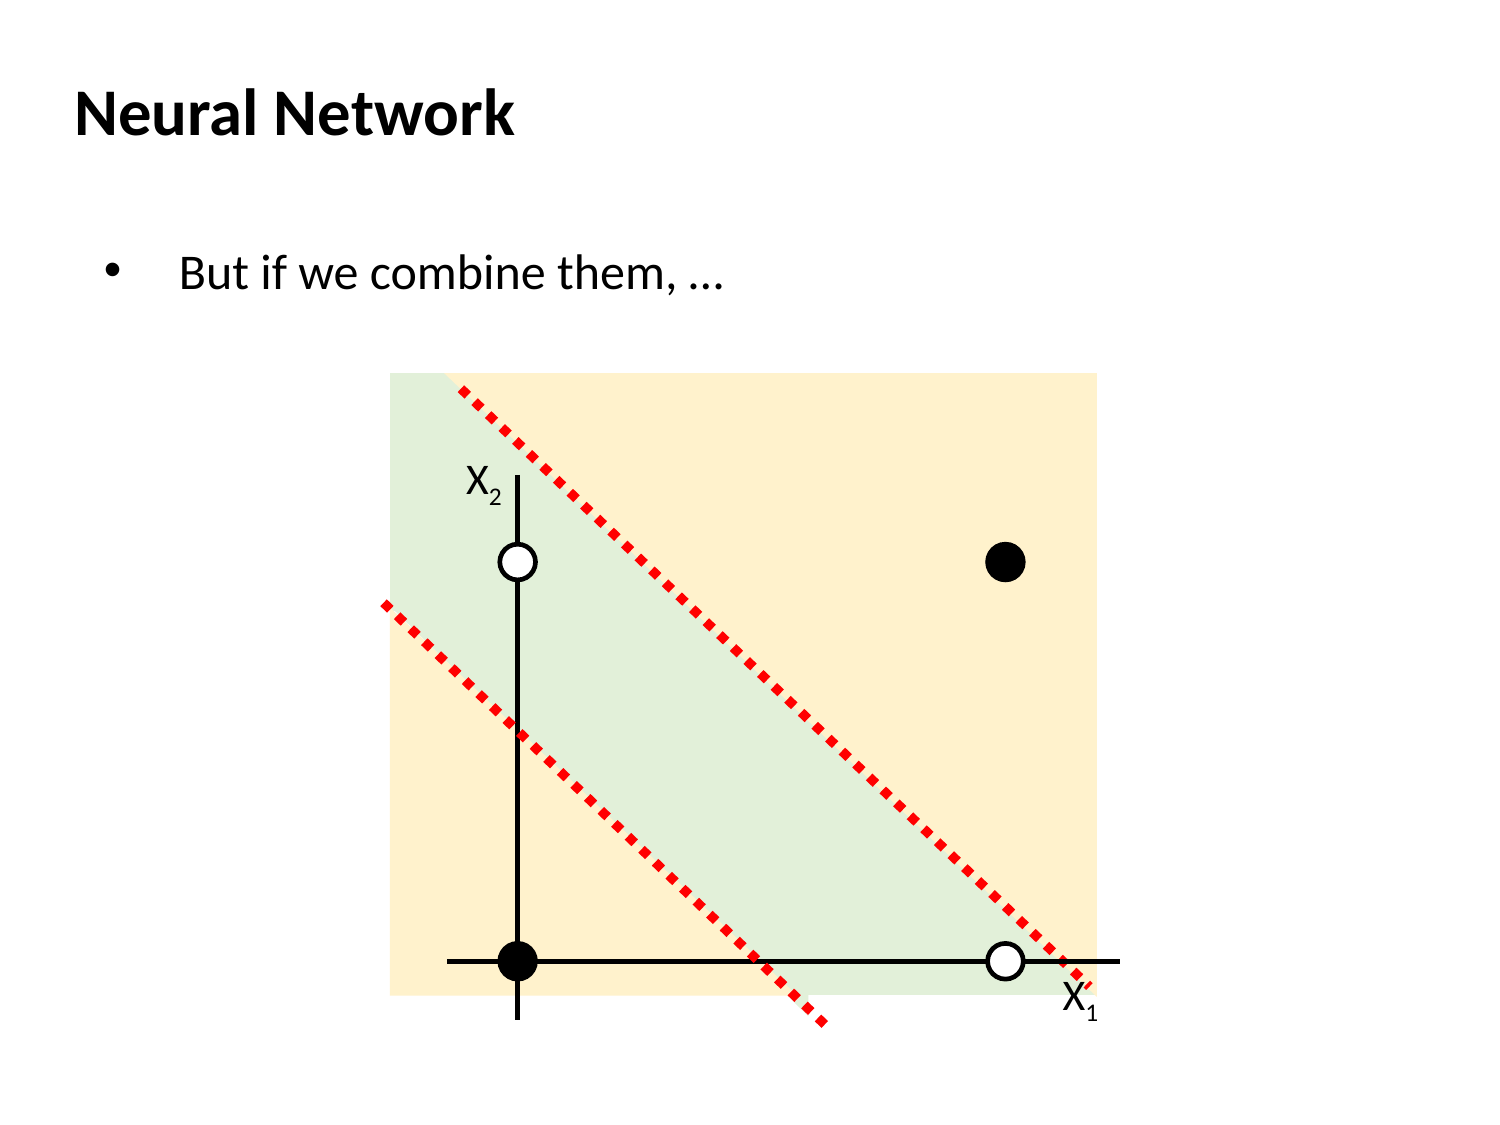

Neural Network
But if we combine them, …

X2

X1